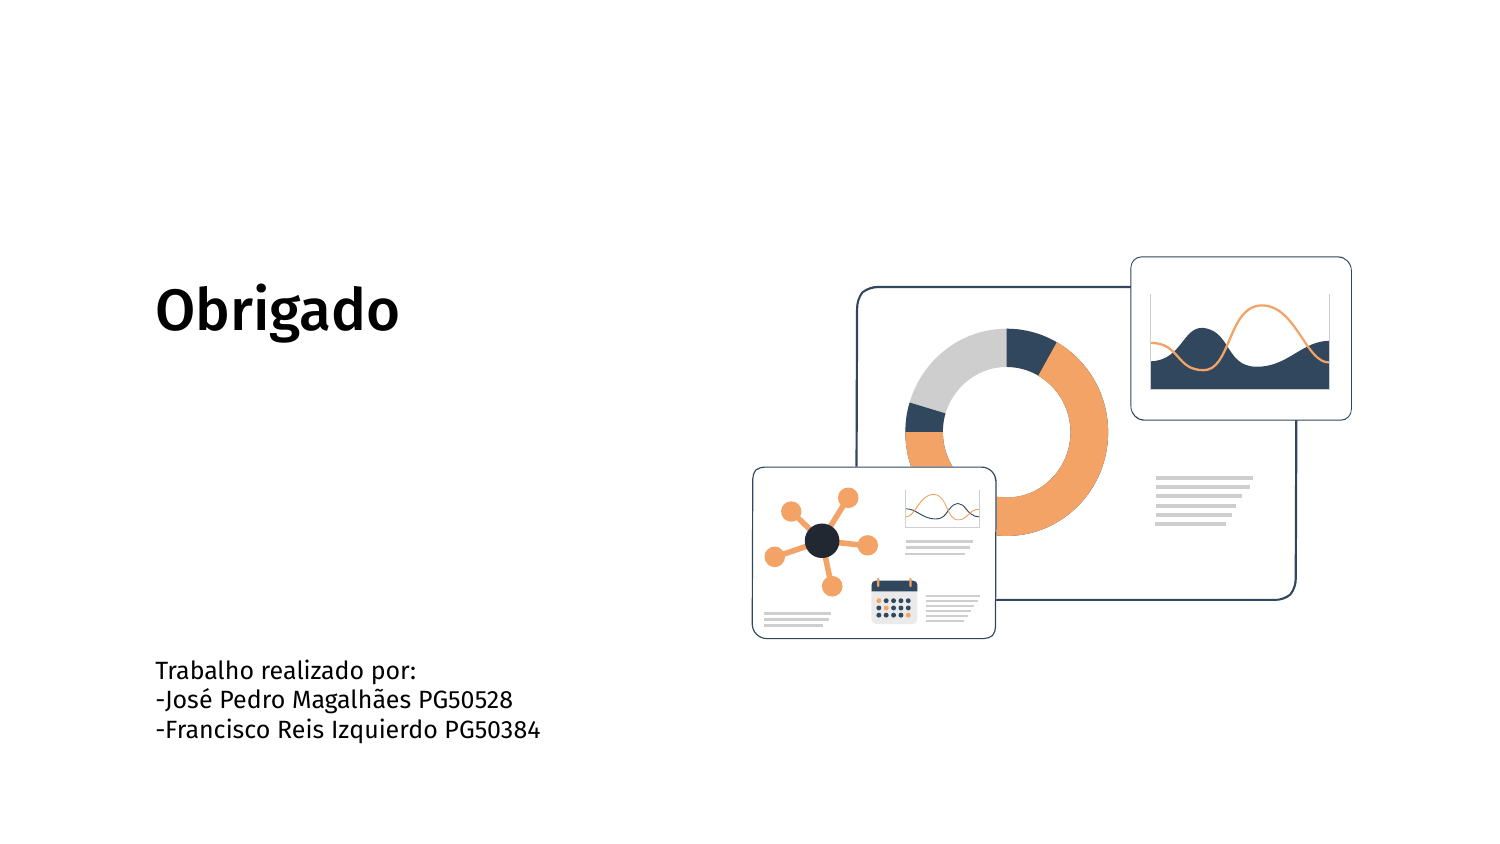

Obrigado

Trabalho realizado por:
-José Pedro Magalhães PG50528
-Francisco Reis Izquierdo PG50384